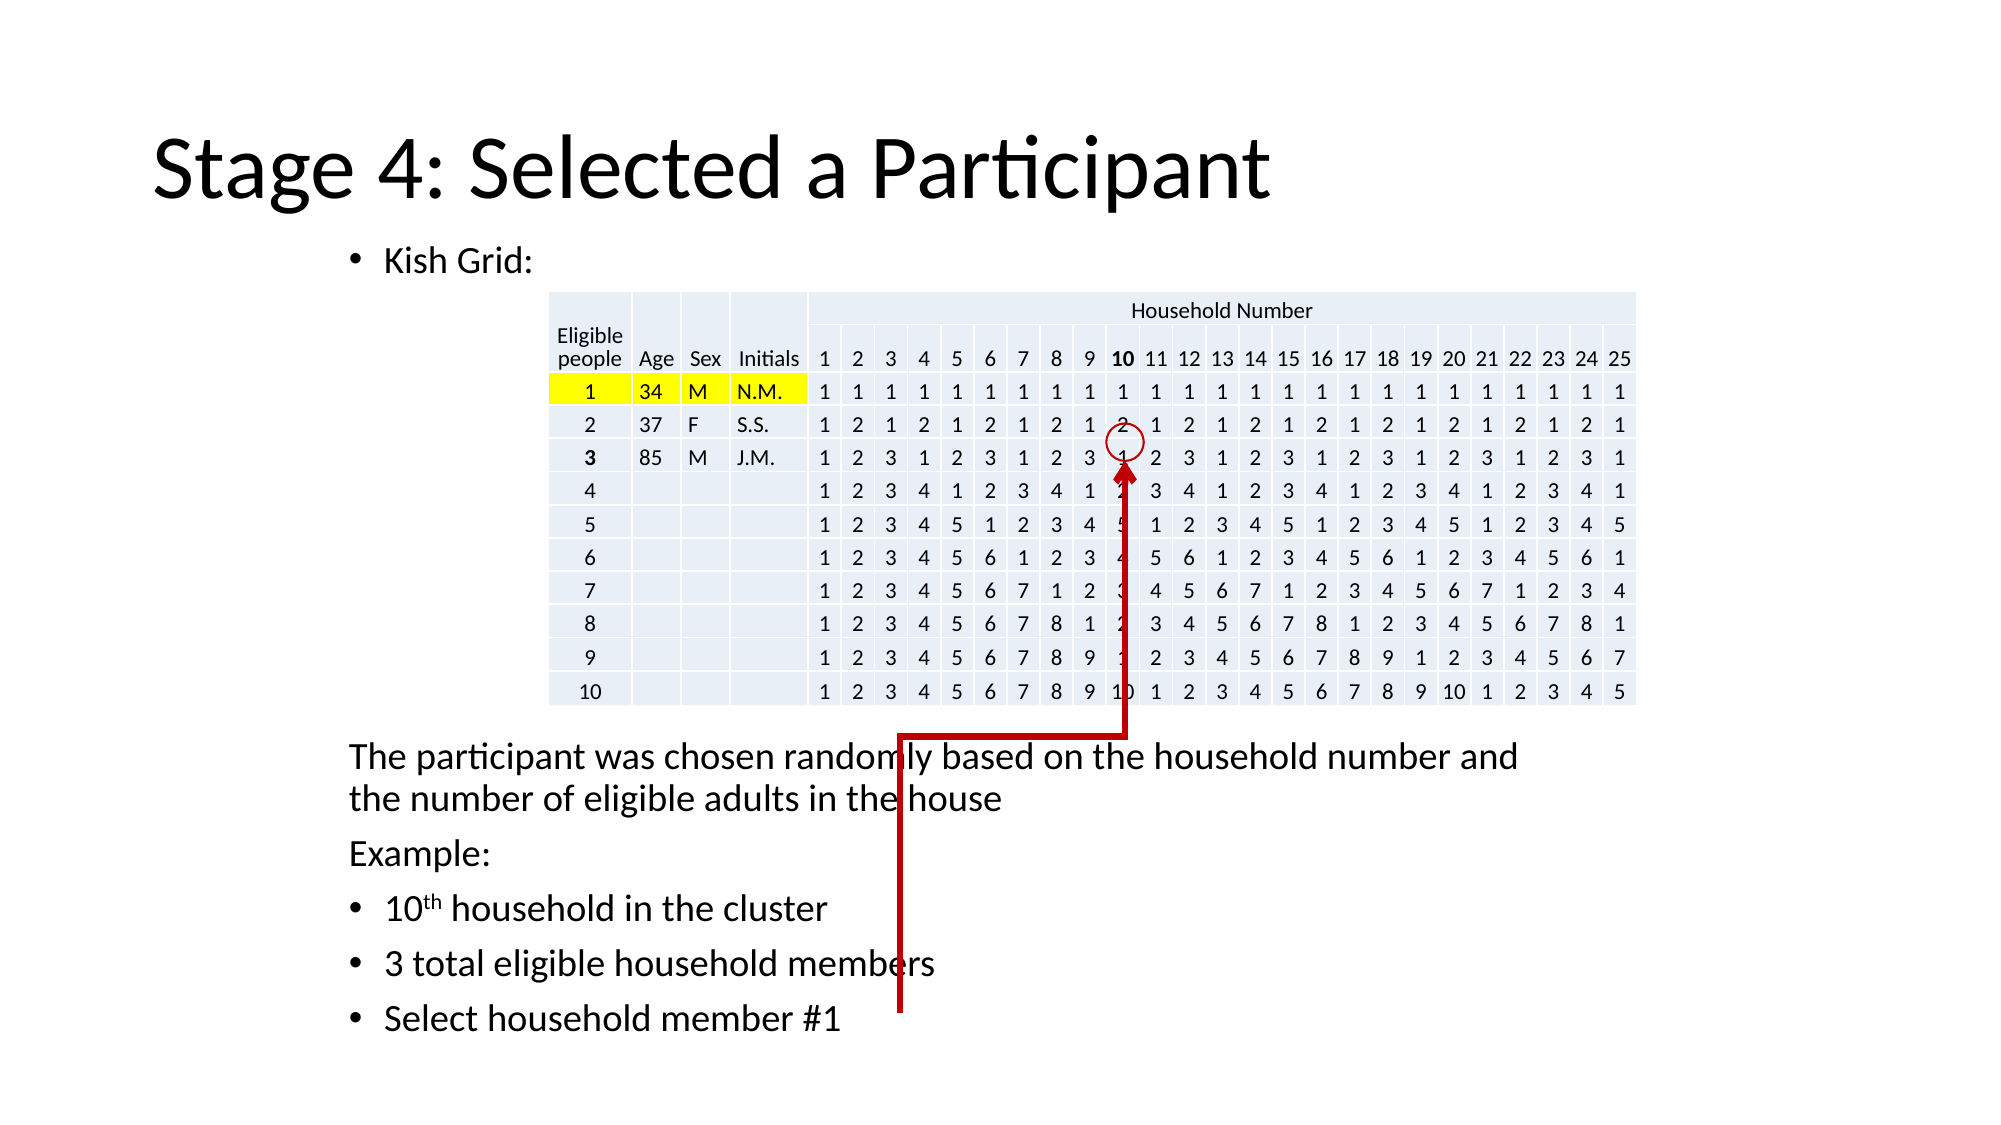

# Stage 4: Selected a Participant
Kish Grid:

The participant was chosen randomly based on the household number and the number of eligible adults in the house
Example:
10th household in the cluster
3 total eligible household members
Select household member #1

| Eligible people | Age | Sex | Initials | Household Number |  |  |  |  |  |  |  |  |  |  |  |  |  |  |  |  |  |  |  |  |  |  |  |  |
| --- | --- | --- | --- | --- | --- | --- | --- | --- | --- | --- | --- | --- | --- | --- | --- | --- | --- | --- | --- | --- | --- | --- | --- | --- | --- | --- | --- | --- |
|  |  |  |  | 1 | 2 | 3 | 4 | 5 | 6 | 7 | 8 | 9 | 10 | 11 | 12 | 13 | 14 | 15 | 16 | 17 | 18 | 19 | 20 | 21 | 22 | 23 | 24 | 25 |
| 1 | 34 | M | N.M. | 1 | 1 | 1 | 1 | 1 | 1 | 1 | 1 | 1 | 1 | 1 | 1 | 1 | 1 | 1 | 1 | 1 | 1 | 1 | 1 | 1 | 1 | 1 | 1 | 1 |
| 2 | 37 | F | S.S. | 1 | 2 | 1 | 2 | 1 | 2 | 1 | 2 | 1 | 2 | 1 | 2 | 1 | 2 | 1 | 2 | 1 | 2 | 1 | 2 | 1 | 2 | 1 | 2 | 1 |
| 3 | 85 | M | J.M. | 1 | 2 | 3 | 1 | 2 | 3 | 1 | 2 | 3 | 1 | 2 | 3 | 1 | 2 | 3 | 1 | 2 | 3 | 1 | 2 | 3 | 1 | 2 | 3 | 1 |
| 4 |  |  |  | 1 | 2 | 3 | 4 | 1 | 2 | 3 | 4 | 1 | 2 | 3 | 4 | 1 | 2 | 3 | 4 | 1 | 2 | 3 | 4 | 1 | 2 | 3 | 4 | 1 |
| 5 |  |  |  | 1 | 2 | 3 | 4 | 5 | 1 | 2 | 3 | 4 | 5 | 1 | 2 | 3 | 4 | 5 | 1 | 2 | 3 | 4 | 5 | 1 | 2 | 3 | 4 | 5 |
| 6 |  |  |  | 1 | 2 | 3 | 4 | 5 | 6 | 1 | 2 | 3 | 4 | 5 | 6 | 1 | 2 | 3 | 4 | 5 | 6 | 1 | 2 | 3 | 4 | 5 | 6 | 1 |
| 7 |  |  |  | 1 | 2 | 3 | 4 | 5 | 6 | 7 | 1 | 2 | 3 | 4 | 5 | 6 | 7 | 1 | 2 | 3 | 4 | 5 | 6 | 7 | 1 | 2 | 3 | 4 |
| 8 |  |  |  | 1 | 2 | 3 | 4 | 5 | 6 | 7 | 8 | 1 | 2 | 3 | 4 | 5 | 6 | 7 | 8 | 1 | 2 | 3 | 4 | 5 | 6 | 7 | 8 | 1 |
| 9 |  |  |  | 1 | 2 | 3 | 4 | 5 | 6 | 7 | 8 | 9 | 1 | 2 | 3 | 4 | 5 | 6 | 7 | 8 | 9 | 1 | 2 | 3 | 4 | 5 | 6 | 7 |
| 10 |  |  |  | 1 | 2 | 3 | 4 | 5 | 6 | 7 | 8 | 9 | 10 | 1 | 2 | 3 | 4 | 5 | 6 | 7 | 8 | 9 | 10 | 1 | 2 | 3 | 4 | 5 |